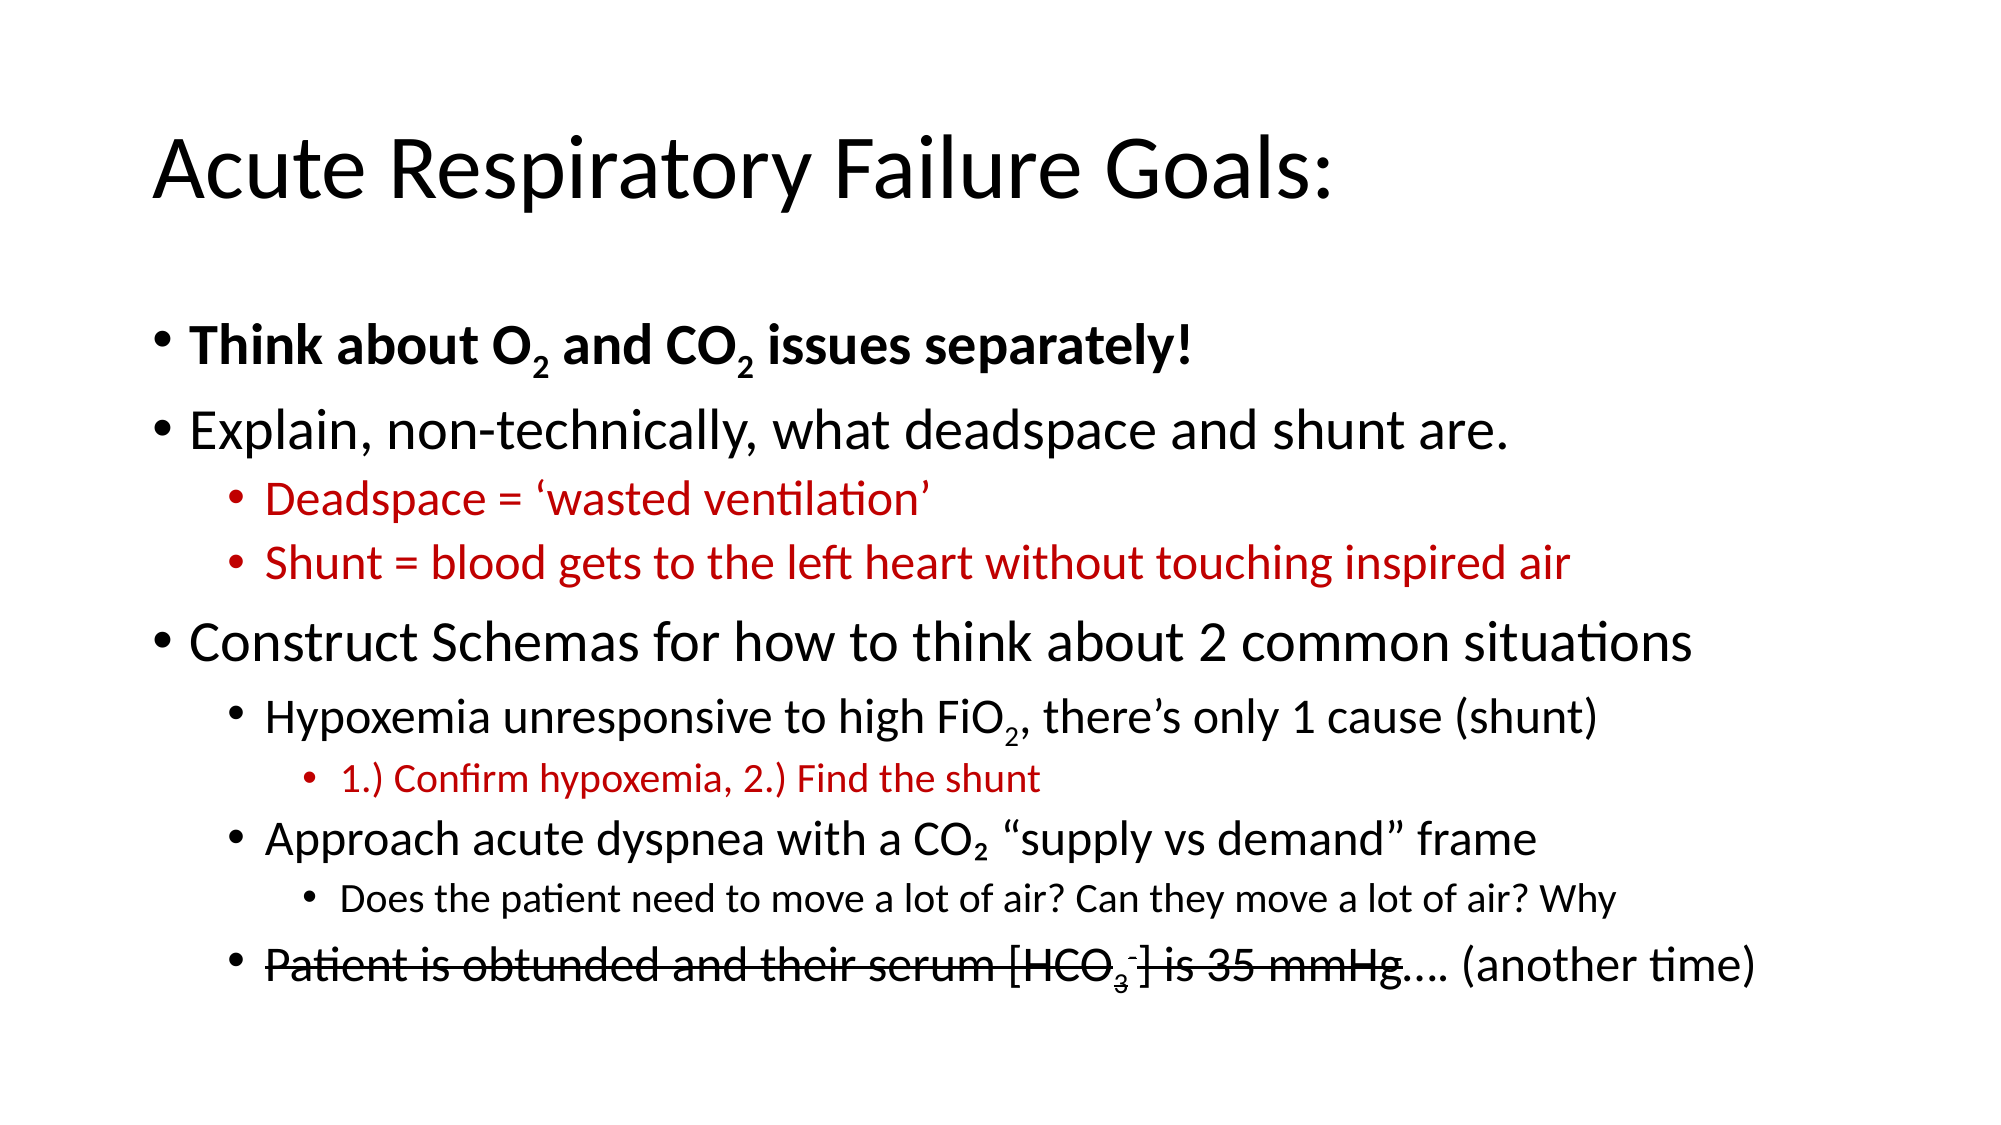

# Acute Respiratory Failure Goals:
Think about O2 and CO2 issues separately!
Explain, non-technically, what deadspace and shunt are.
Deadspace = ‘wasted ventilation’
Shunt = blood gets to the left heart without touching inspired air
Construct Schemas for how to think about 2 common situations
Hypoxemia unresponsive to high FiO2, there’s only 1 cause (shunt)
1.) Confirm hypoxemia, 2.) Find the shunt
Approach acute dyspnea with a CO₂ “supply vs demand” frame
Does the patient need to move a lot of air? Can they move a lot of air? Why
Patient is obtunded and their serum [HCO3-] is 35 mmHg…. (another time)